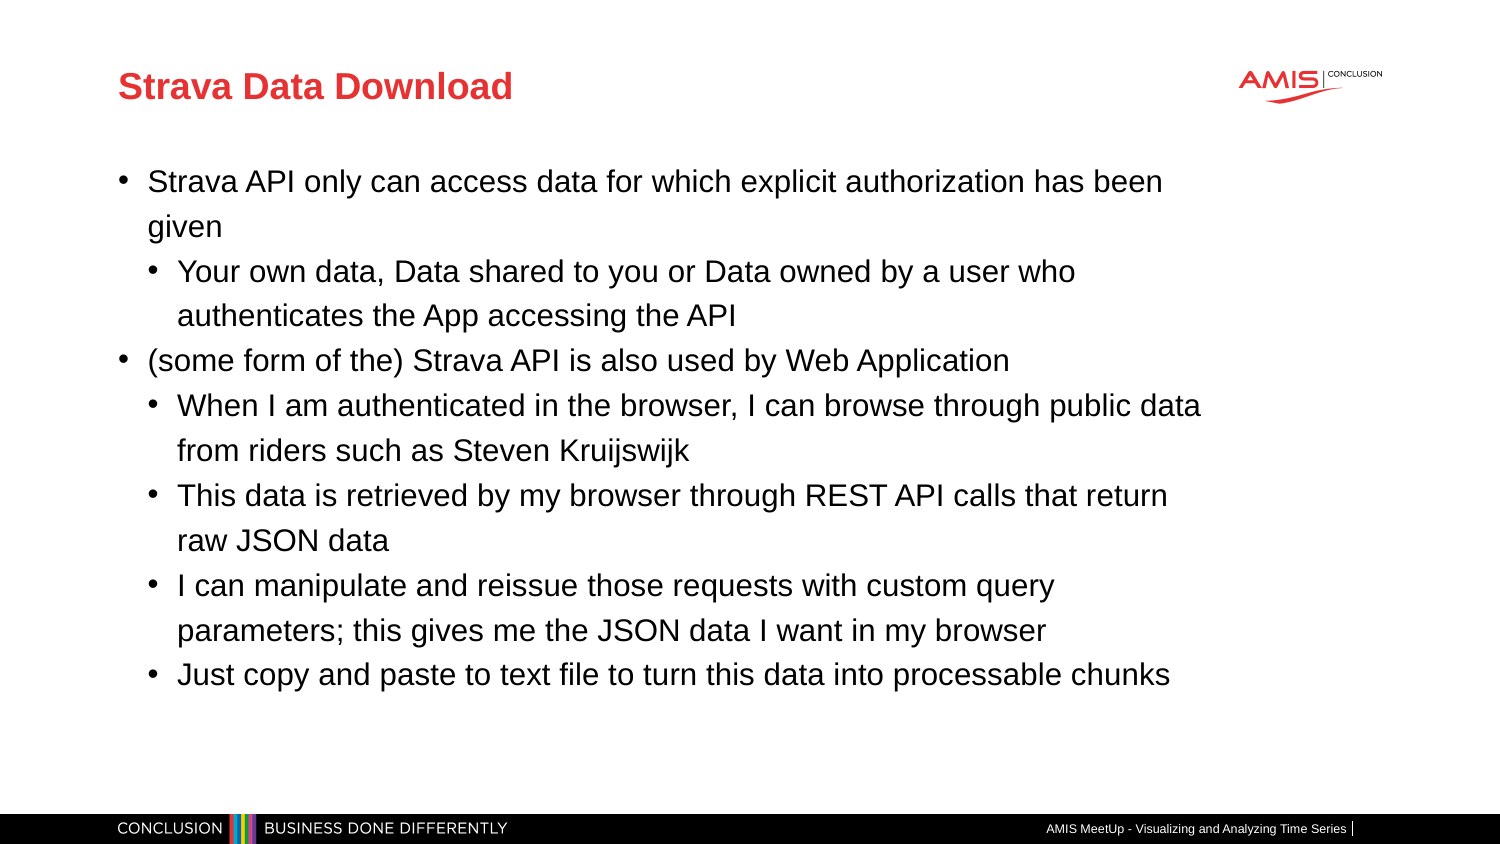

# Strava Data Download
Strava API only can access data for which explicit authorization has been given
Your own data, Data shared to you or Data owned by a user who authenticates the App accessing the API
(some form of the) Strava API is also used by Web Application
When I am authenticated in the browser, I can browse through public data from riders such as Steven Kruijswijk
This data is retrieved by my browser through REST API calls that return raw JSON data
I can manipulate and reissue those requests with custom query parameters; this gives me the JSON data I want in my browser
Just copy and paste to text file to turn this data into processable chunks
AMIS MeetUp - Visualizing and Analyzing Time Series